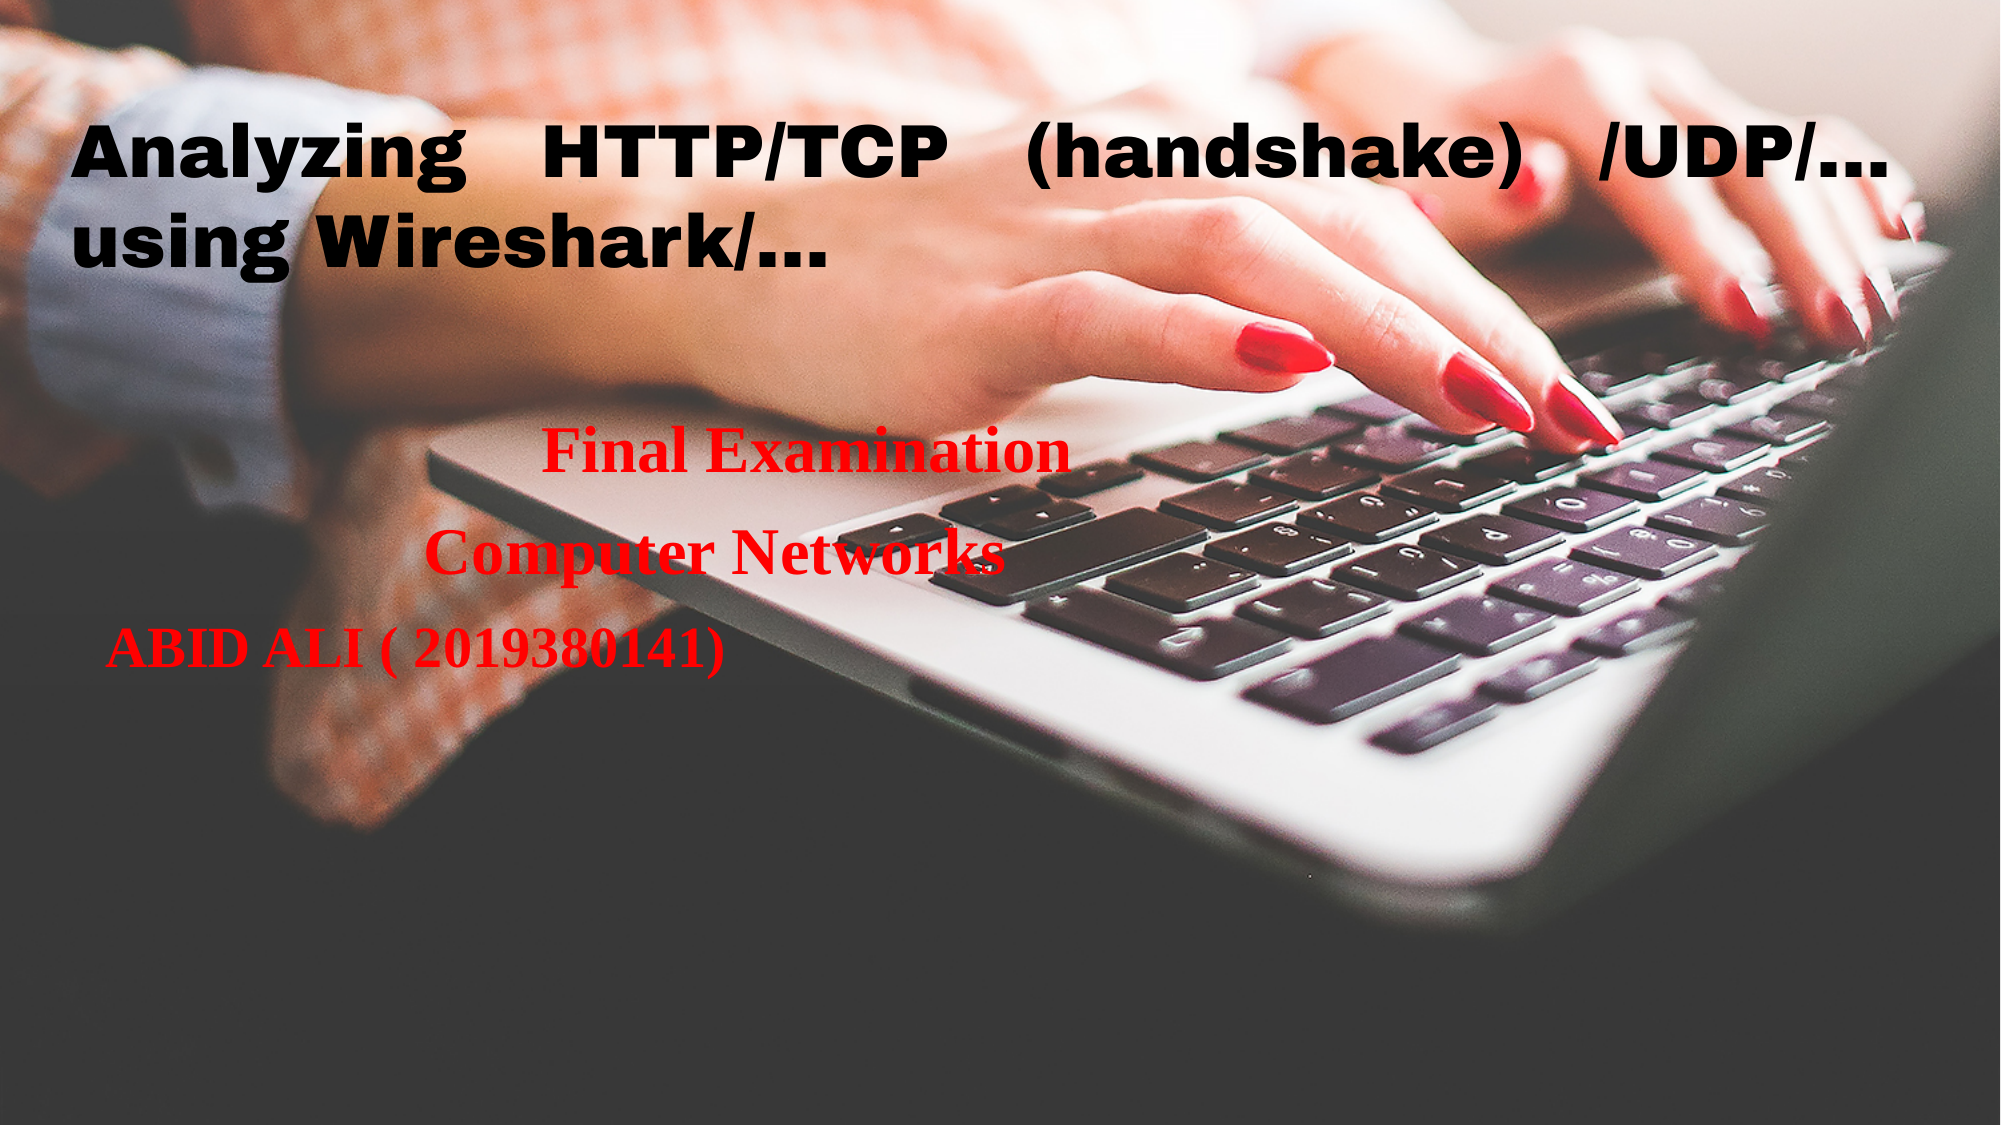

Analyzing HTTP/TCP (handshake) /UDP/... using Wireshark/...
                          Final Examination
                   Computer Networks
ABID ALI ( 2019380141)